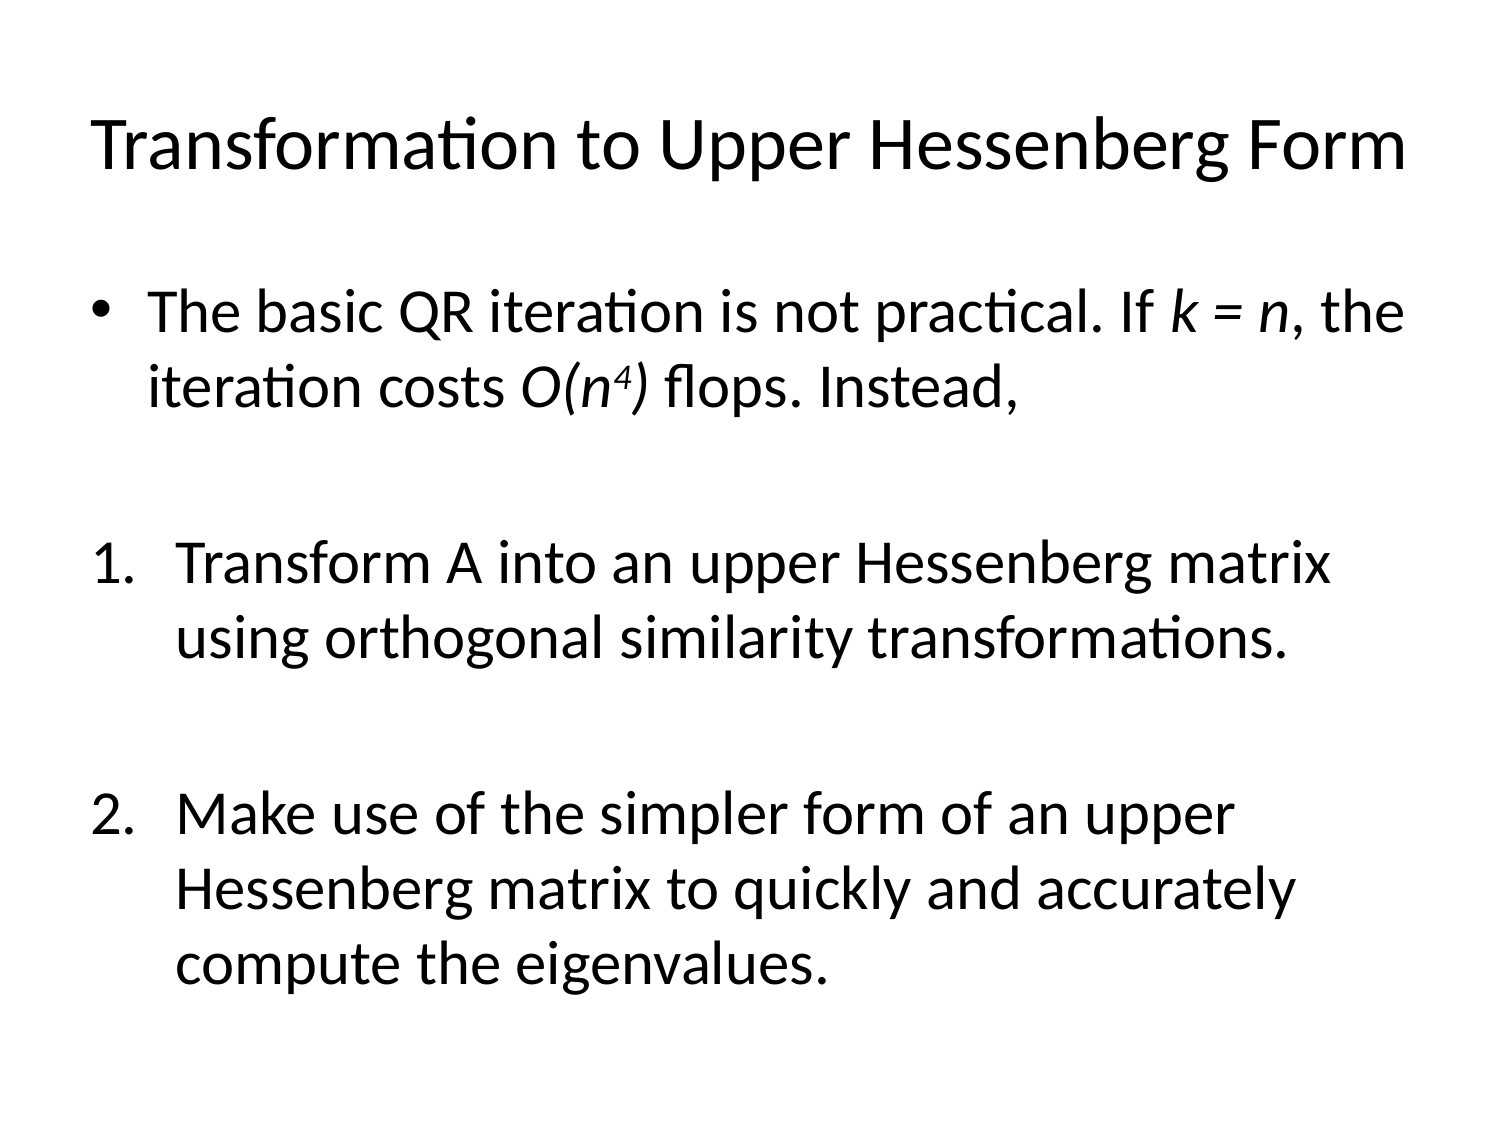

# Transformation to Upper Hessenberg Form
The basic QR iteration is not practical. If k = n, the iteration costs O(n4) flops. Instead,

Transform A into an upper Hessenberg matrix using orthogonal similarity transformations.

Make use of the simpler form of an upper Hessenberg matrix to quickly and accurately compute the eigenvalues.